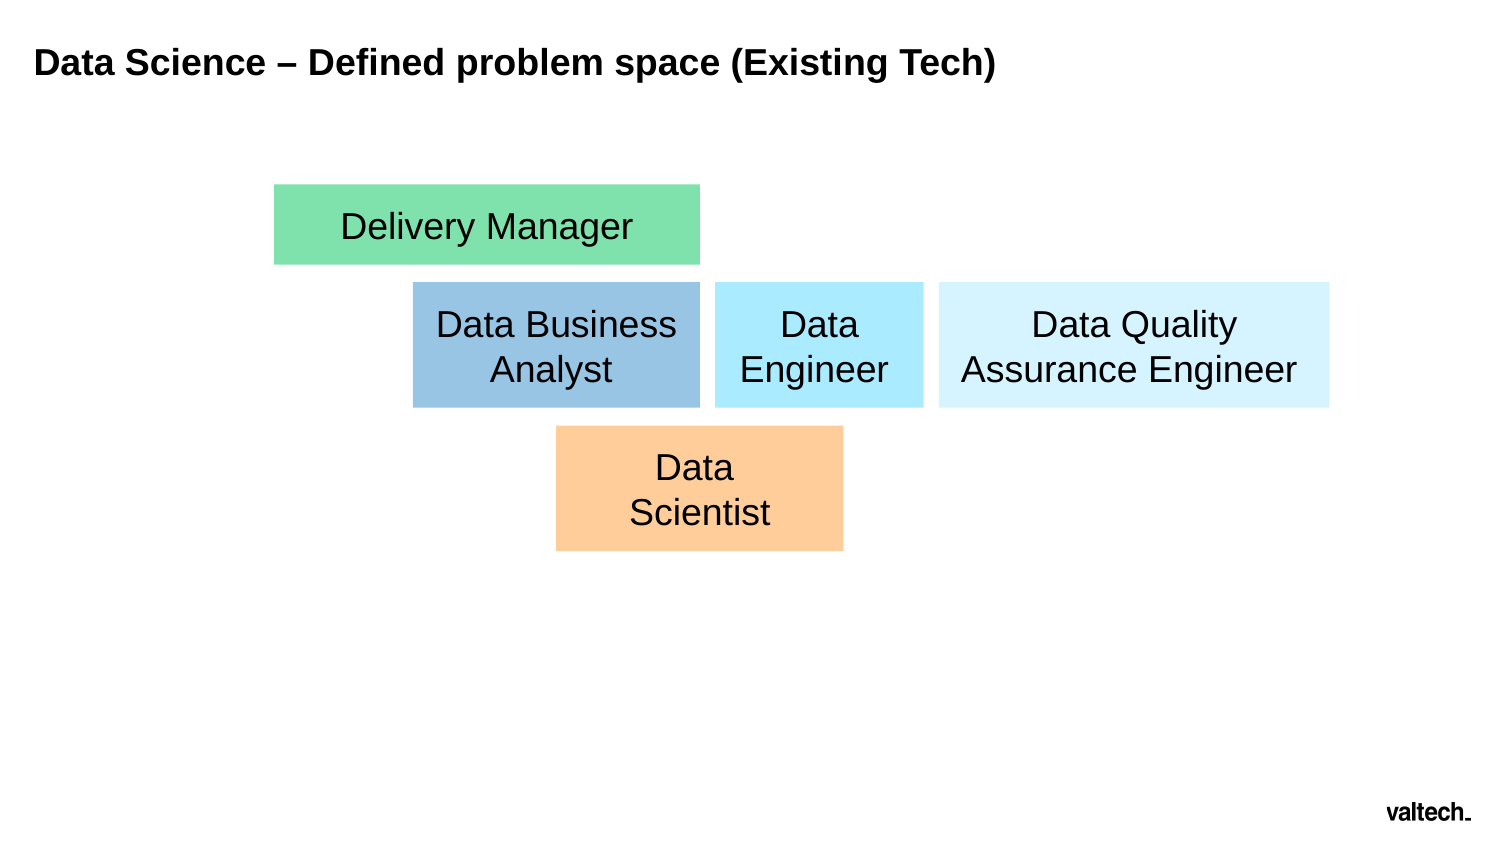

Data Science – Defined problem space (Existing Tech)
Delivery Manager
Data Business Analyst
Data Engineer
Data Quality Assurance Engineer
Data
Scientist